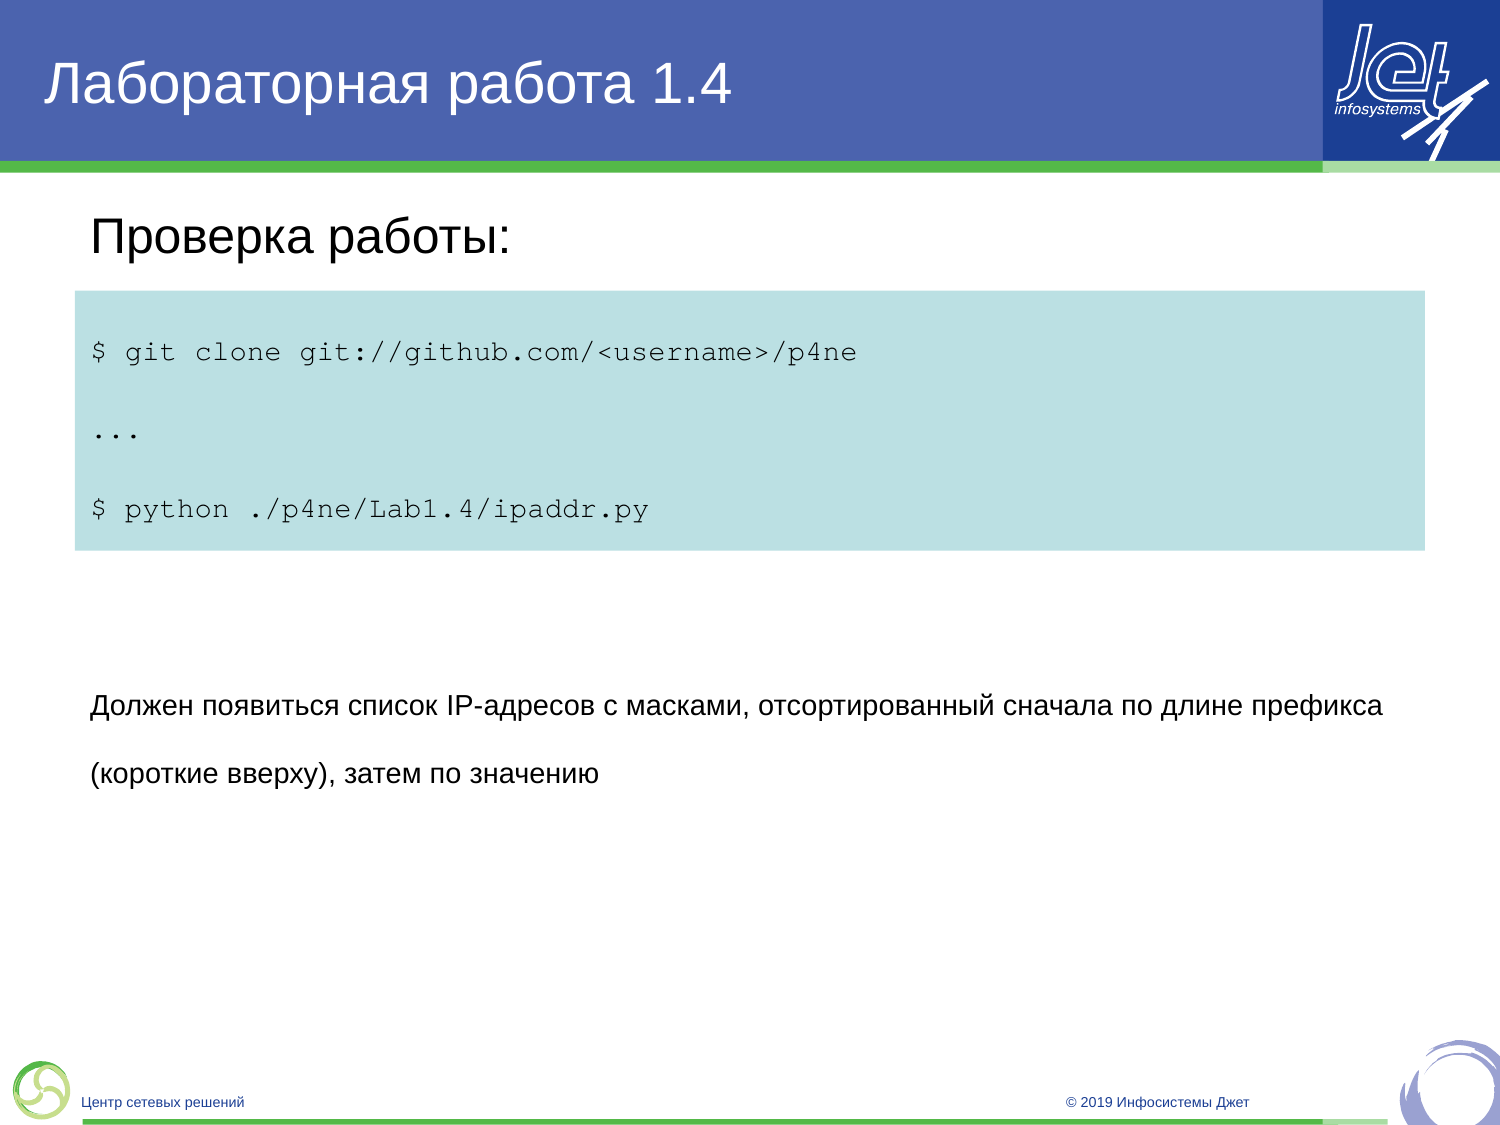

# Лабораторная работа 1.4
Проверка работы:

$ git clone git://github.com/<username>/p4ne
...
$ python ./p4ne/Lab1.4/ipaddr.py

Должен появиться список IP-адресов с масками, отсортированный сначала по длине префикса (короткие вверху), затем по значению